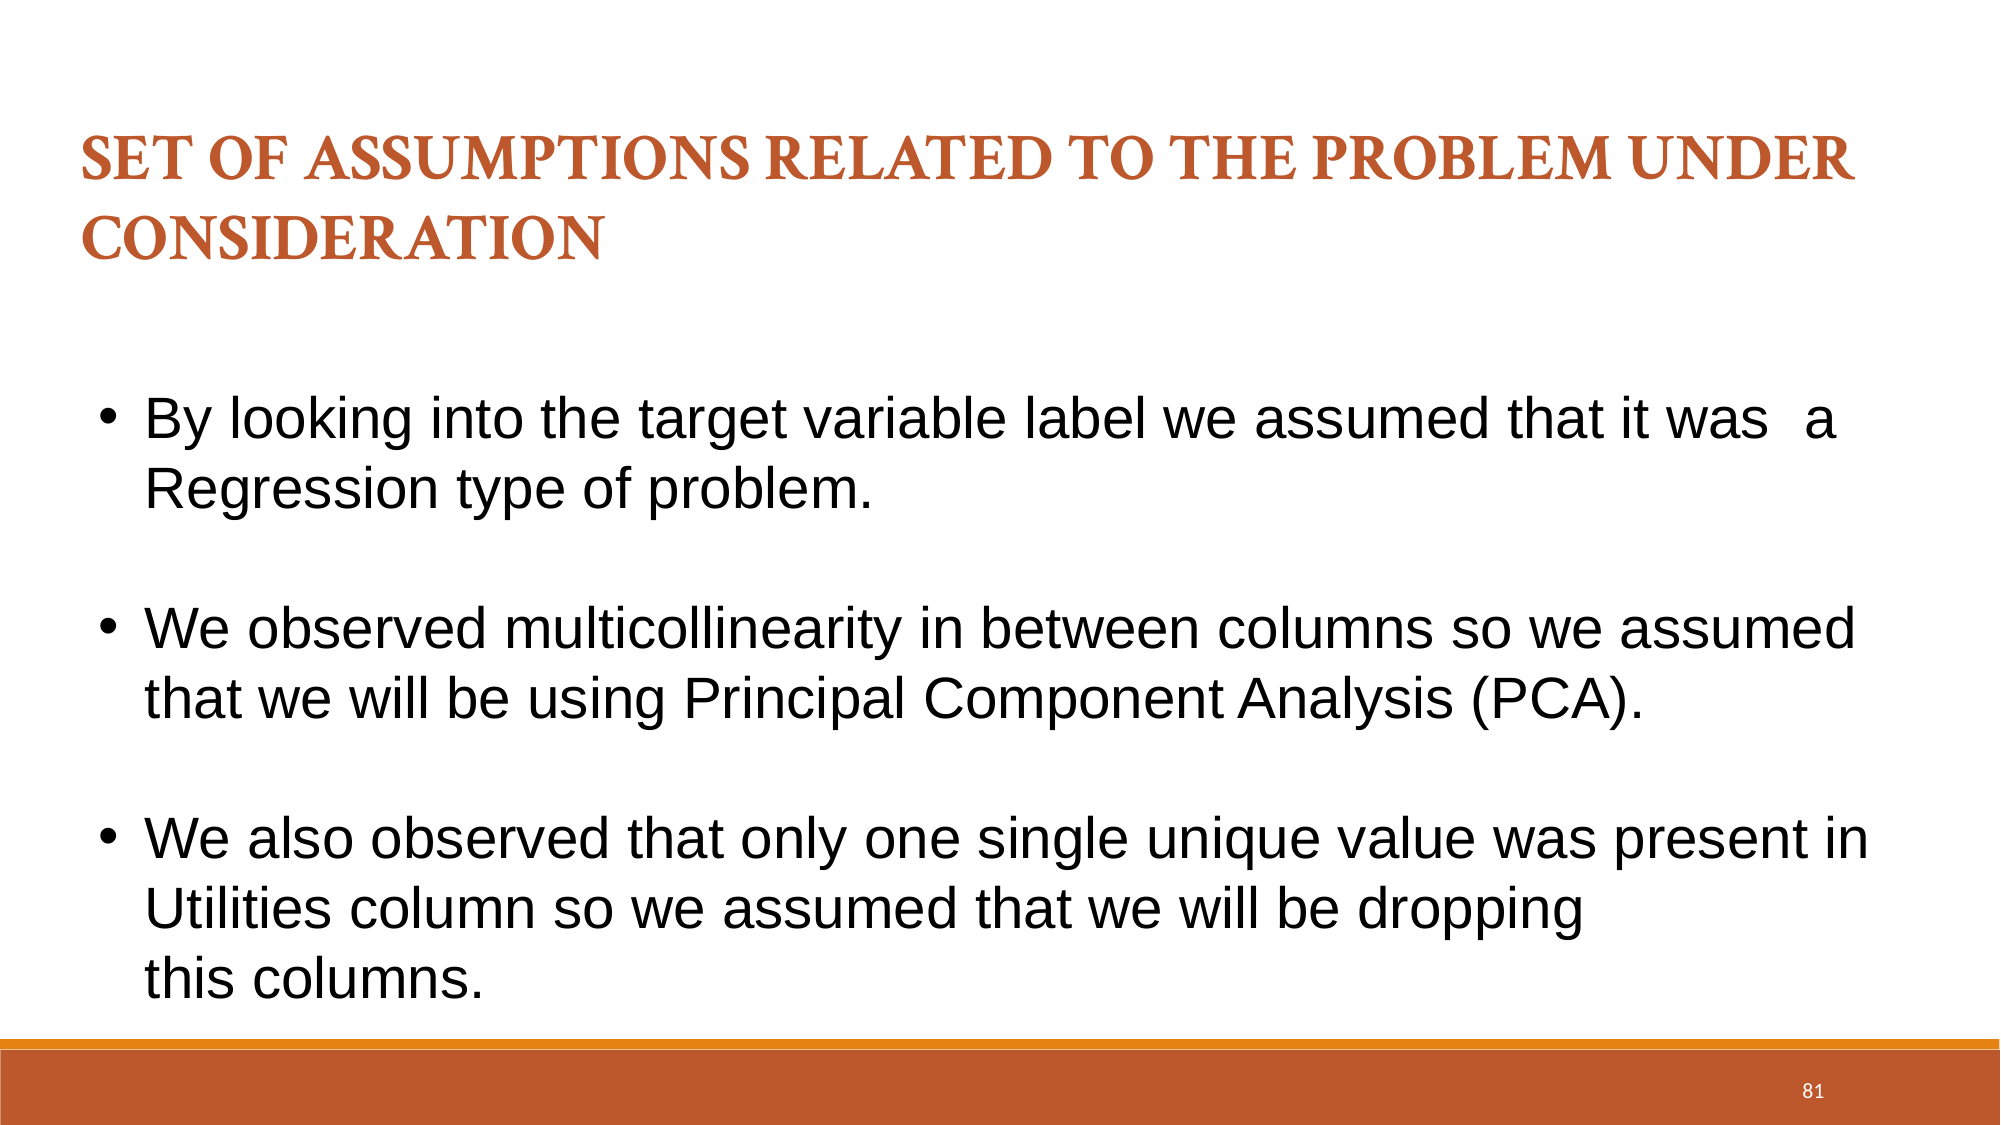

SET OF ASSUMPTIONS RELATED TO THE PROBLEM UNDER CONSIDERATION
By looking into the target variable label we assumed that it was  a  Regression type of problem.

We observed multicollinearity in between columns so we assumed  that we will be using Principal Component Analysis (PCA).

We also observed that only one single unique value was present in  Utilities column so we assumed that we will be dropping  this columns.
81